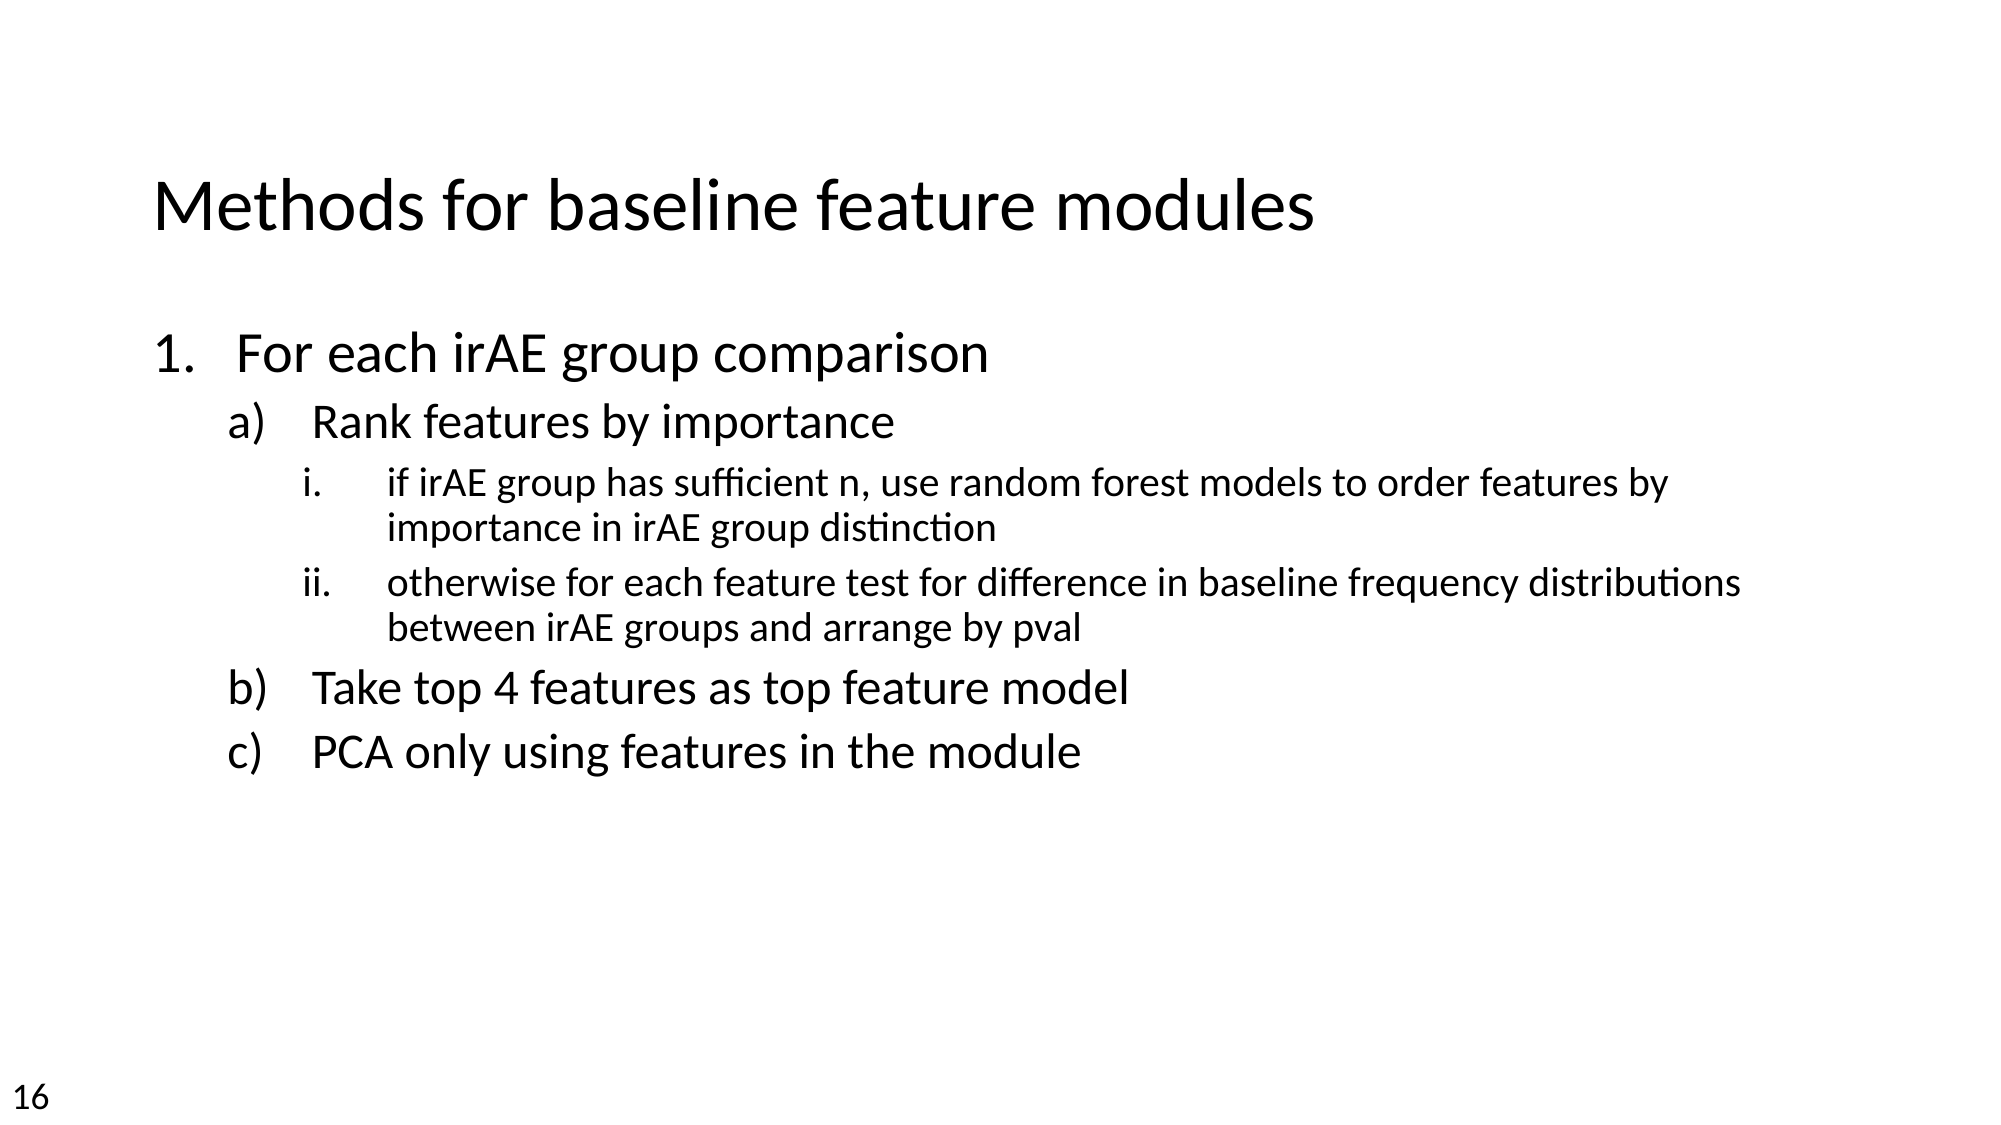

# Methods for baseline feature modules
For each irAE group comparison
Rank features by importance
if irAE group has sufficient n, use random forest models to order features by importance in irAE group distinction
otherwise for each feature test for difference in baseline frequency distributions between irAE groups and arrange by pval
Take top 4 features as top feature model
PCA only using features in the module
16